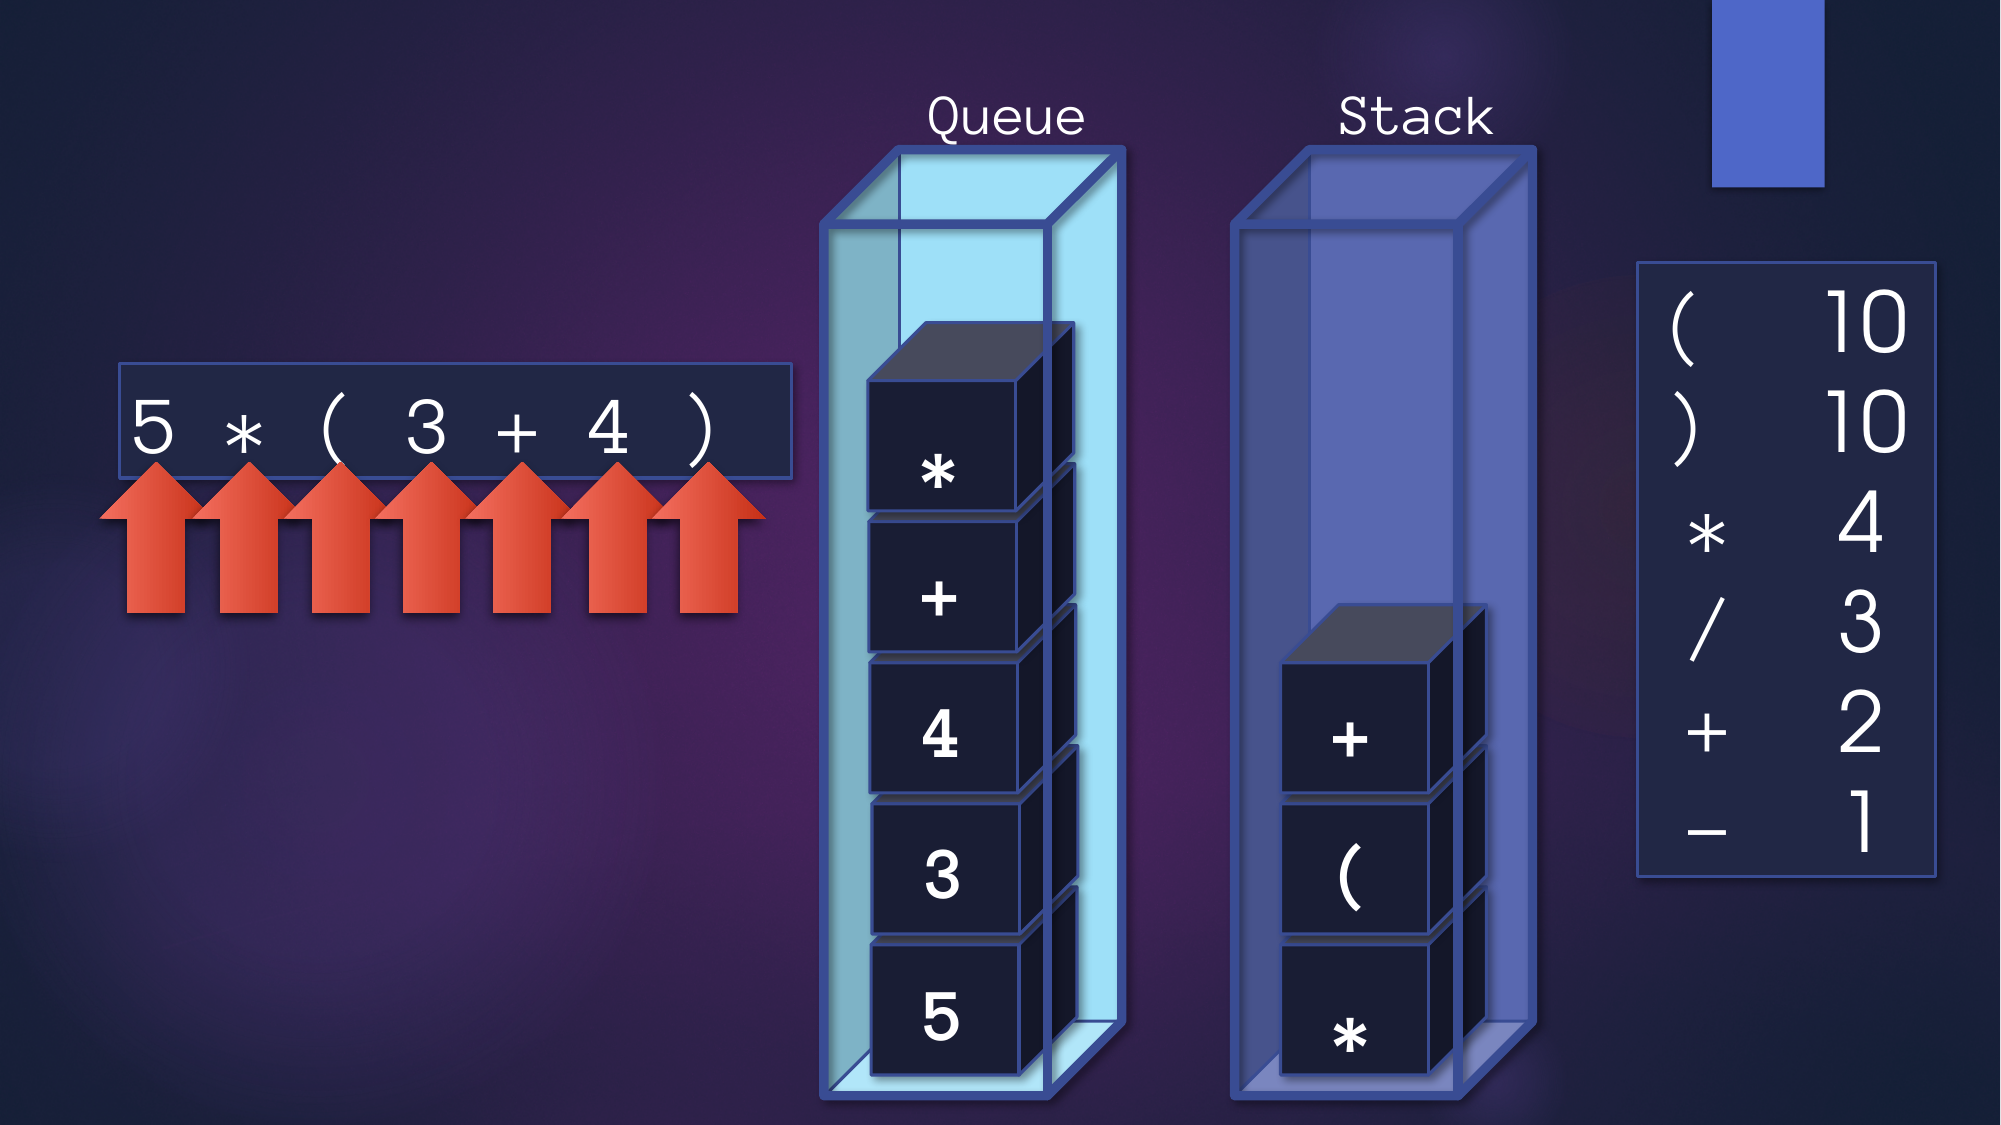

Queue
Stack

(	10
)	10
*	4
/	3
+	2
-	1
*
5 * ( 3 + 4 )
+

4
+
3
(
5
*